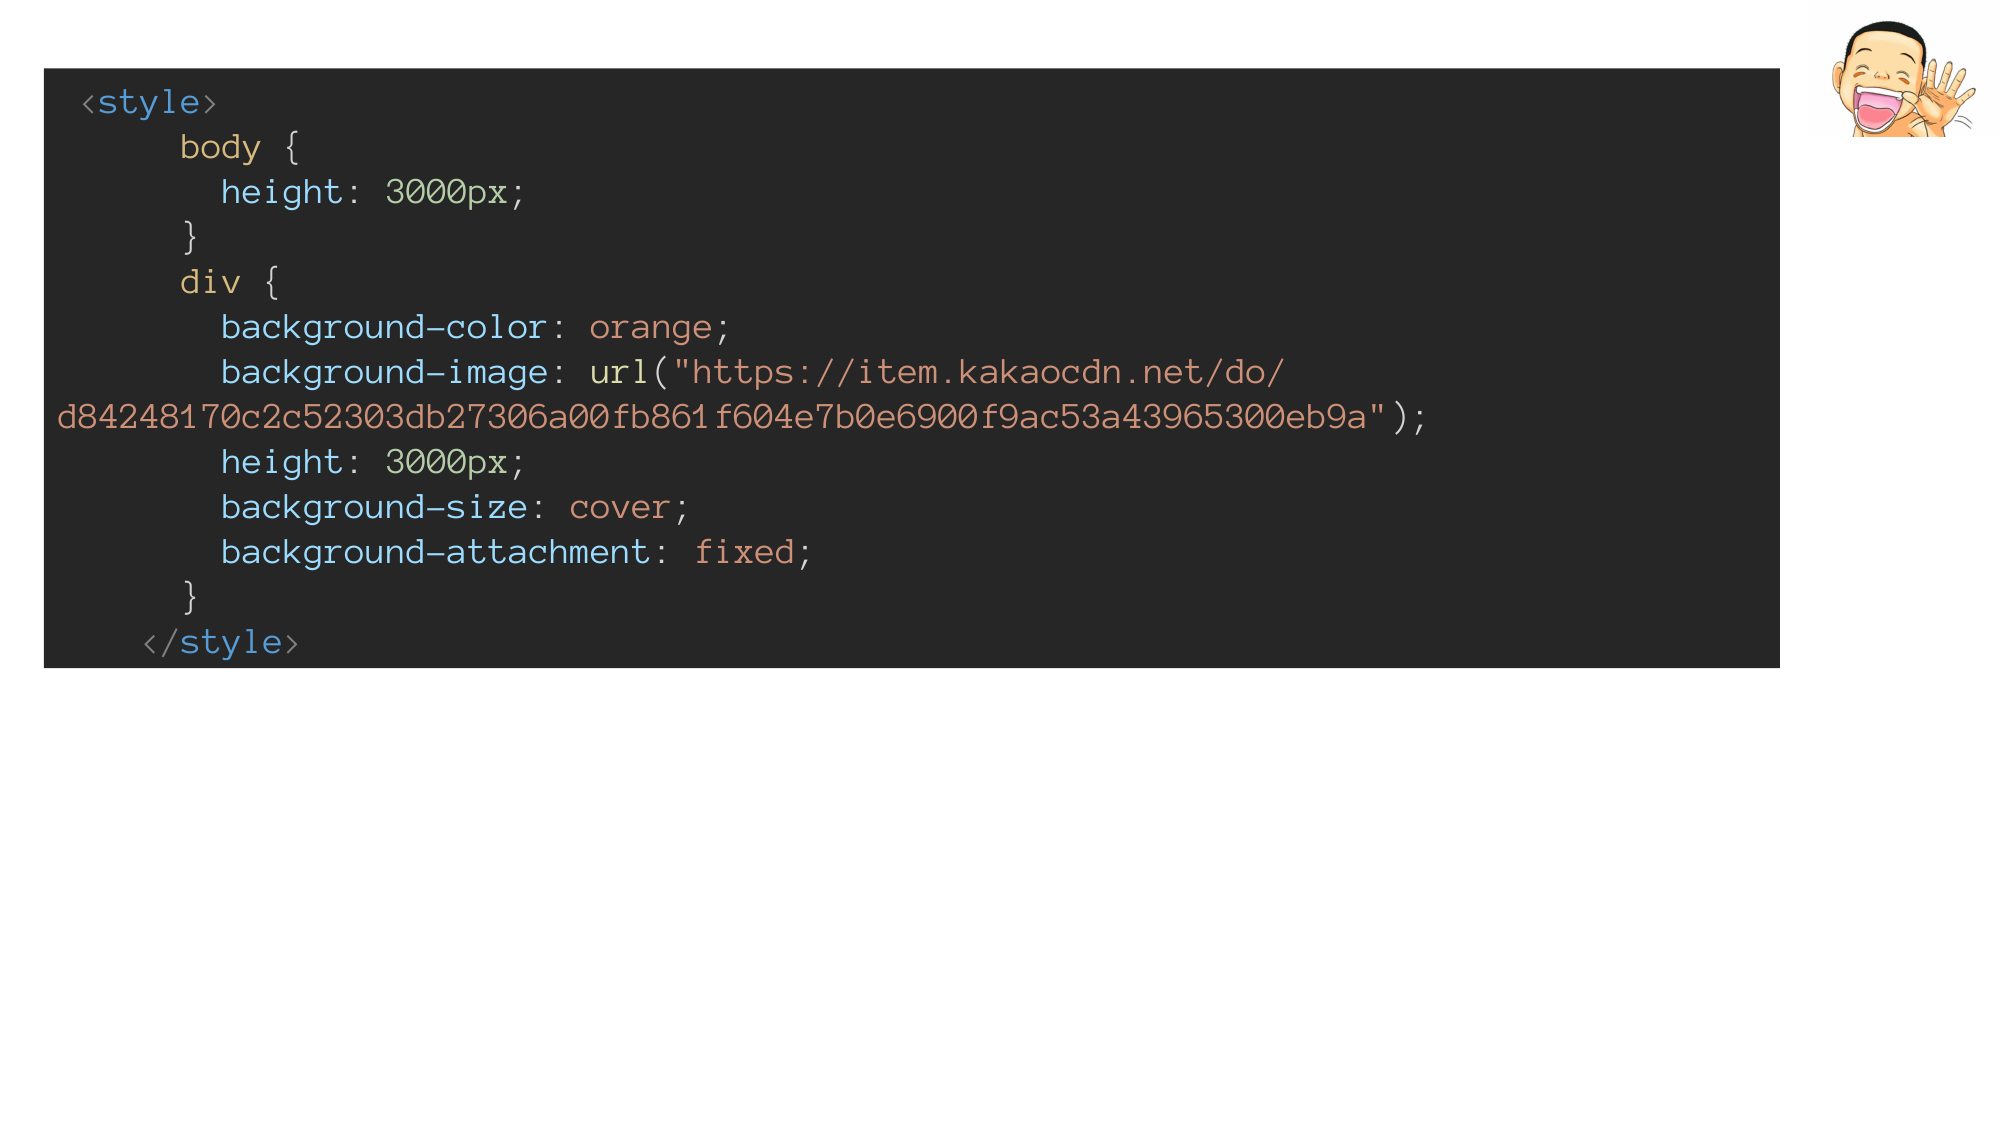

<style>
      body {
        height: 3000px;
      }
      div {
        background-color: orange;
        background-image: url("https://item.kakaocdn.net/do/d84248170c2c52303db27306a00fb861f604e7b0e6900f9ac53a43965300eb9a");
        height: 3000px;
        background-size: cover;
        background-attachment: fixed;
      }
    </style>